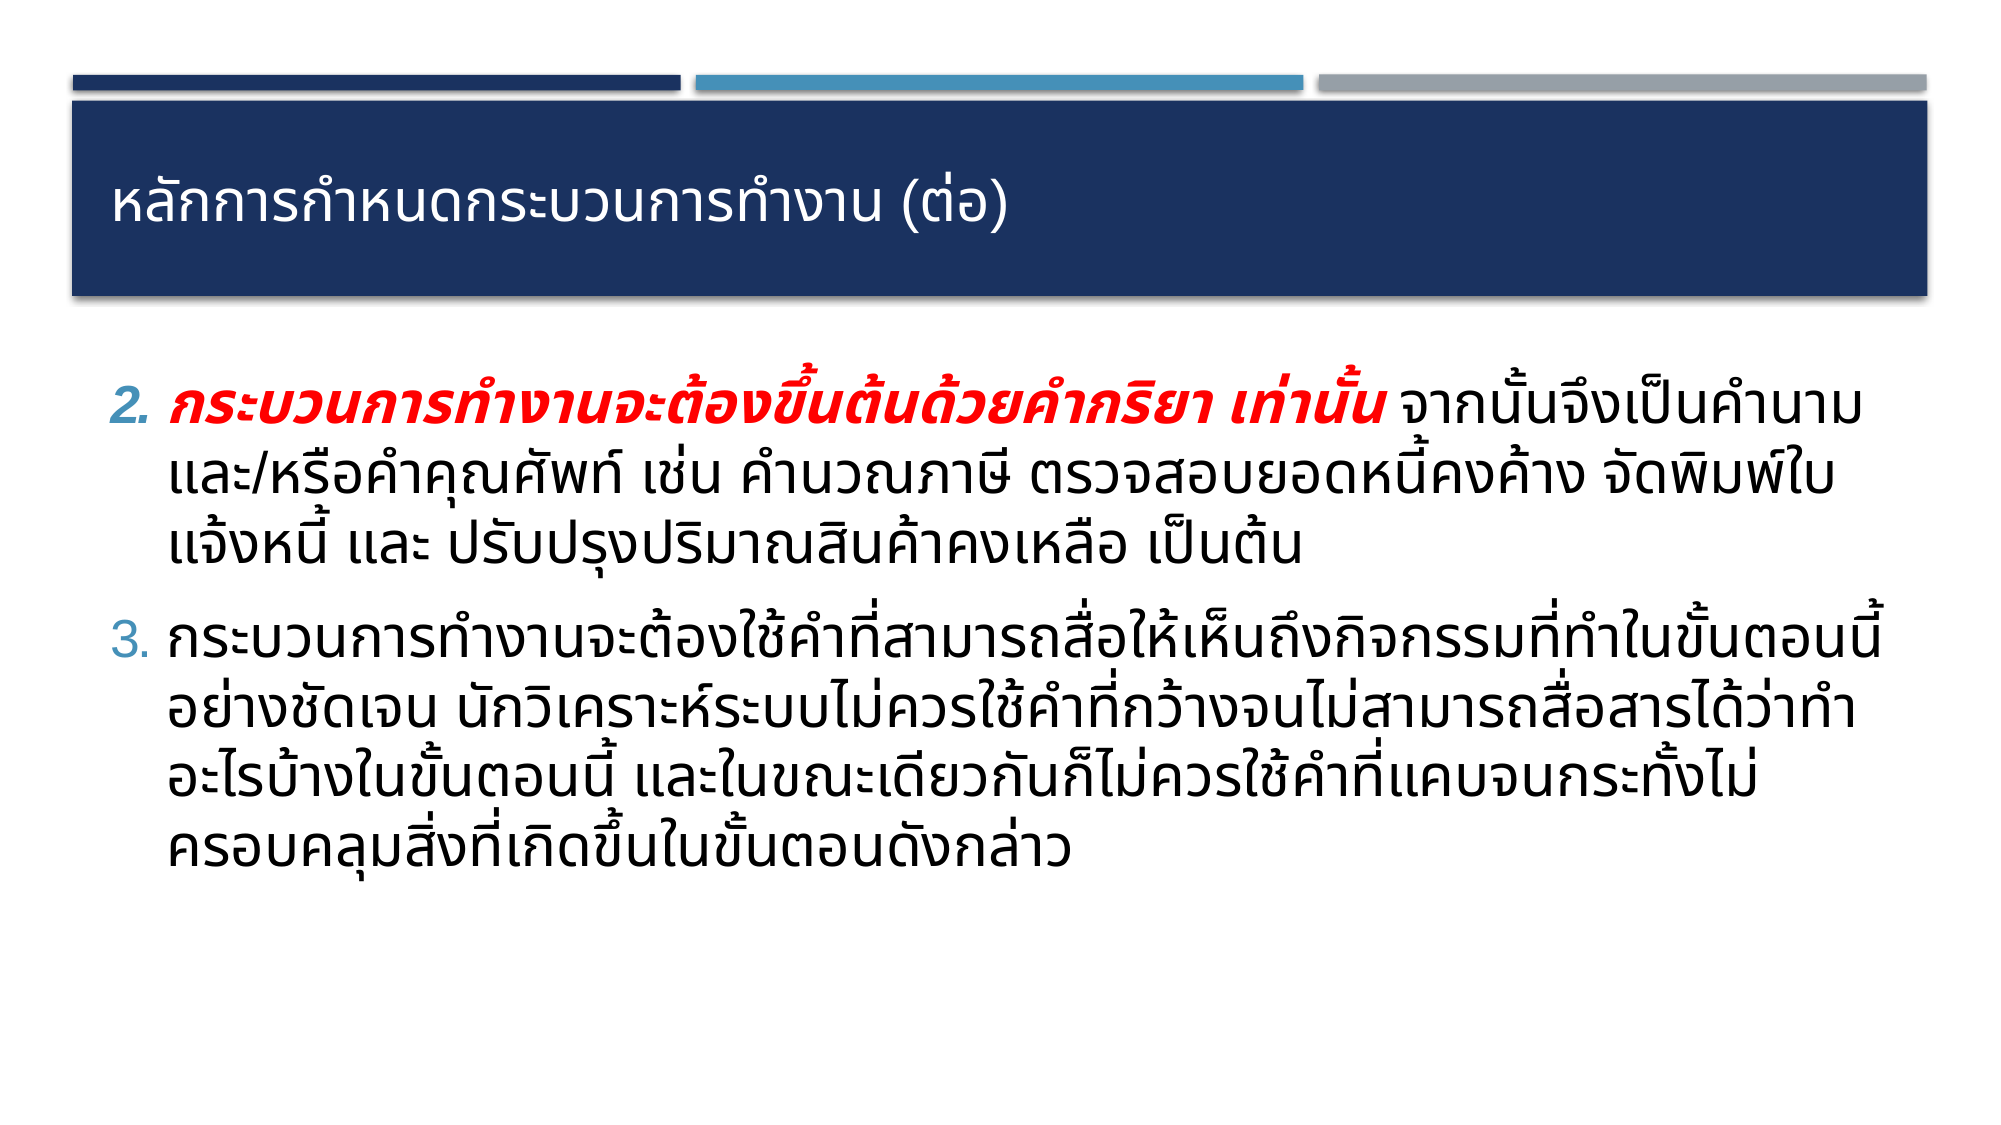

# หลักการกำหนดกระบวนการทำงาน (ต่อ)
กระบวนการทำงานจะต้องขึ้นต้นด้วยคำกริยา เท่านั้น จากนั้นจึงเป็นคำนาม และ/หรือคำคุณศัพท์ เช่น คำนวณภาษี ตรวจสอบยอดหนี้คงค้าง จัดพิมพ์ใบแจ้งหนี้ และ ปรับปรุงปริมาณสินค้าคงเหลือ เป็นต้น
กระบวนการทำงานจะต้องใช้คำที่สามารถสื่อให้เห็นถึงกิจกรรมที่ทำในขั้นตอนนี้อย่างชัดเจน นักวิเคราะห์ระบบไม่ควรใช้คำที่กว้างจนไม่สามารถสื่อสารได้ว่าทำอะไรบ้างในขั้นตอนนี้ และในขณะเดียวกันก็ไม่ควรใช้คำที่แคบจนกระทั้งไม่ครอบคลุมสิ่งที่เกิดขึ้นในขั้นตอนดังกล่าว